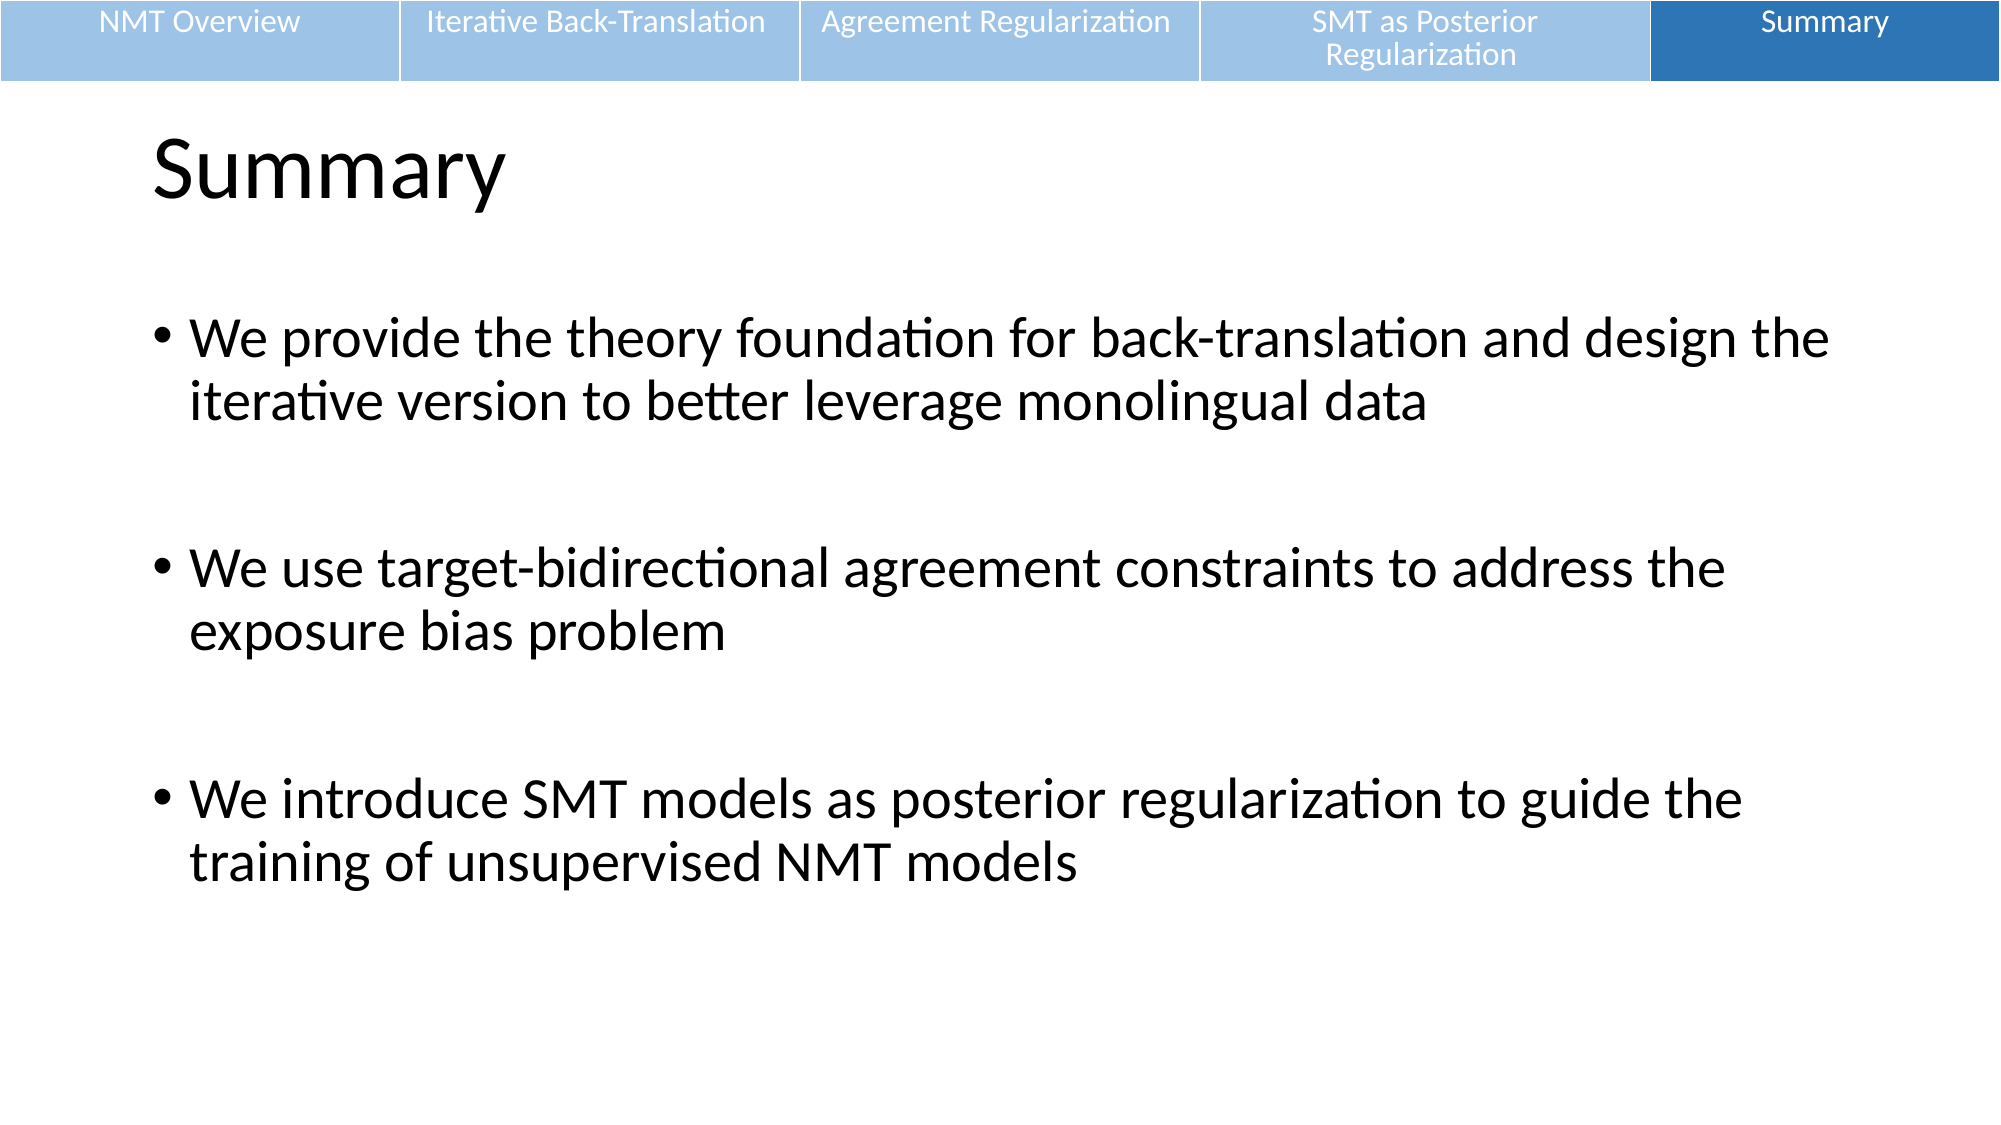

| NMT Overview | Iterative Back-Translation | Agreement Regularization | SMT as Posterior Regularization | Summary |
| --- | --- | --- | --- | --- |
# Summary
We provide the theory foundation for back-translation and design the iterative version to better leverage monolingual data

We use target-bidirectional agreement constraints to address the exposure bias problem

We introduce SMT models as posterior regularization to guide the training of unsupervised NMT models